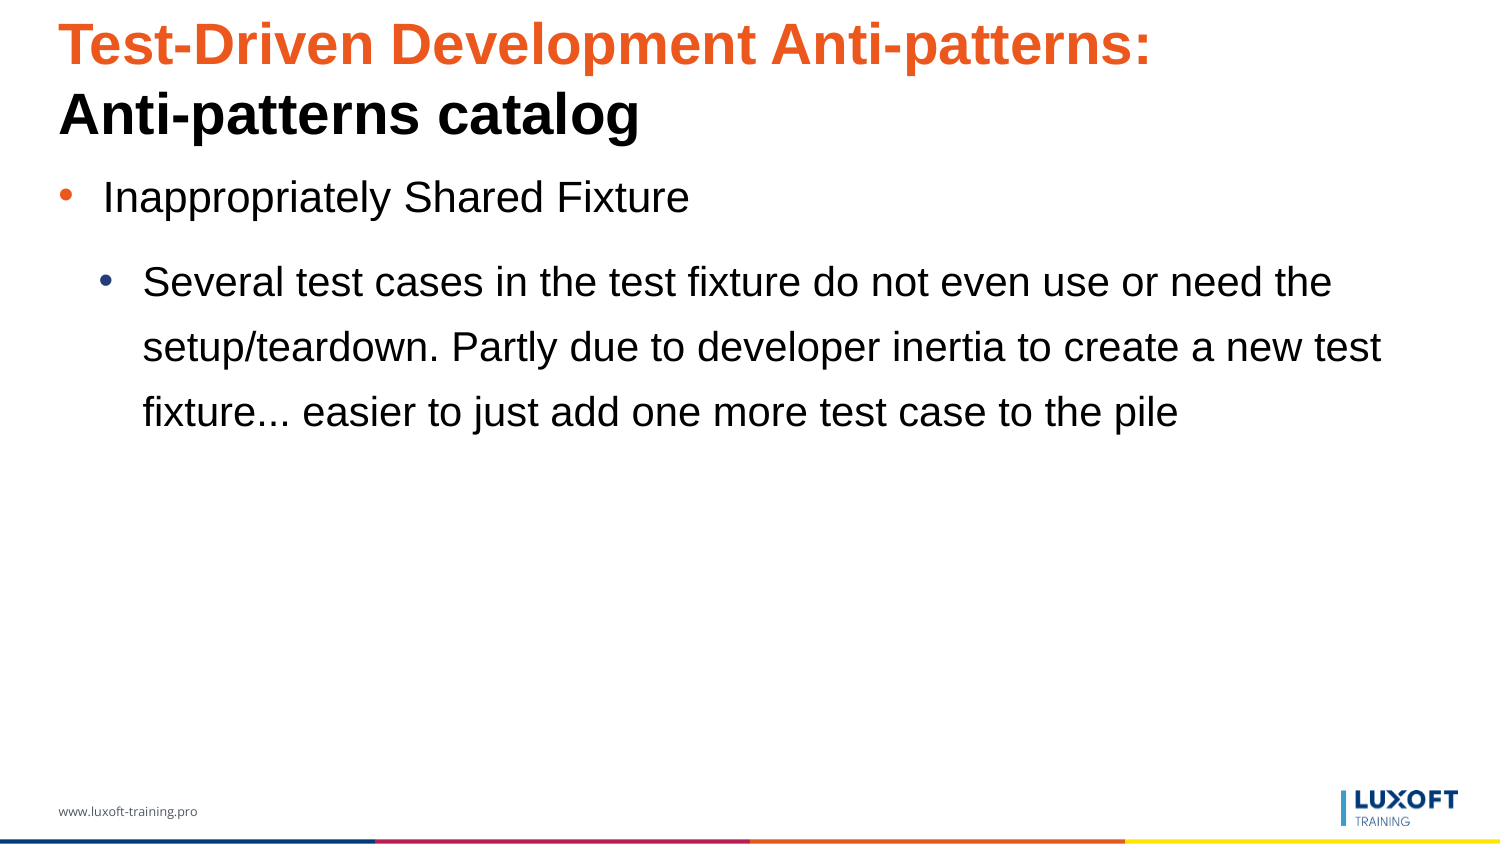

# Test-Driven Development Anti-patterns: Anti-patterns catalog
Inappropriately Shared Fixture
Several test cases in the test fixture do not even use or need the
setup/teardown. Partly due to developer inertia to create a new test fixture... easier to just add one more test case to the pile